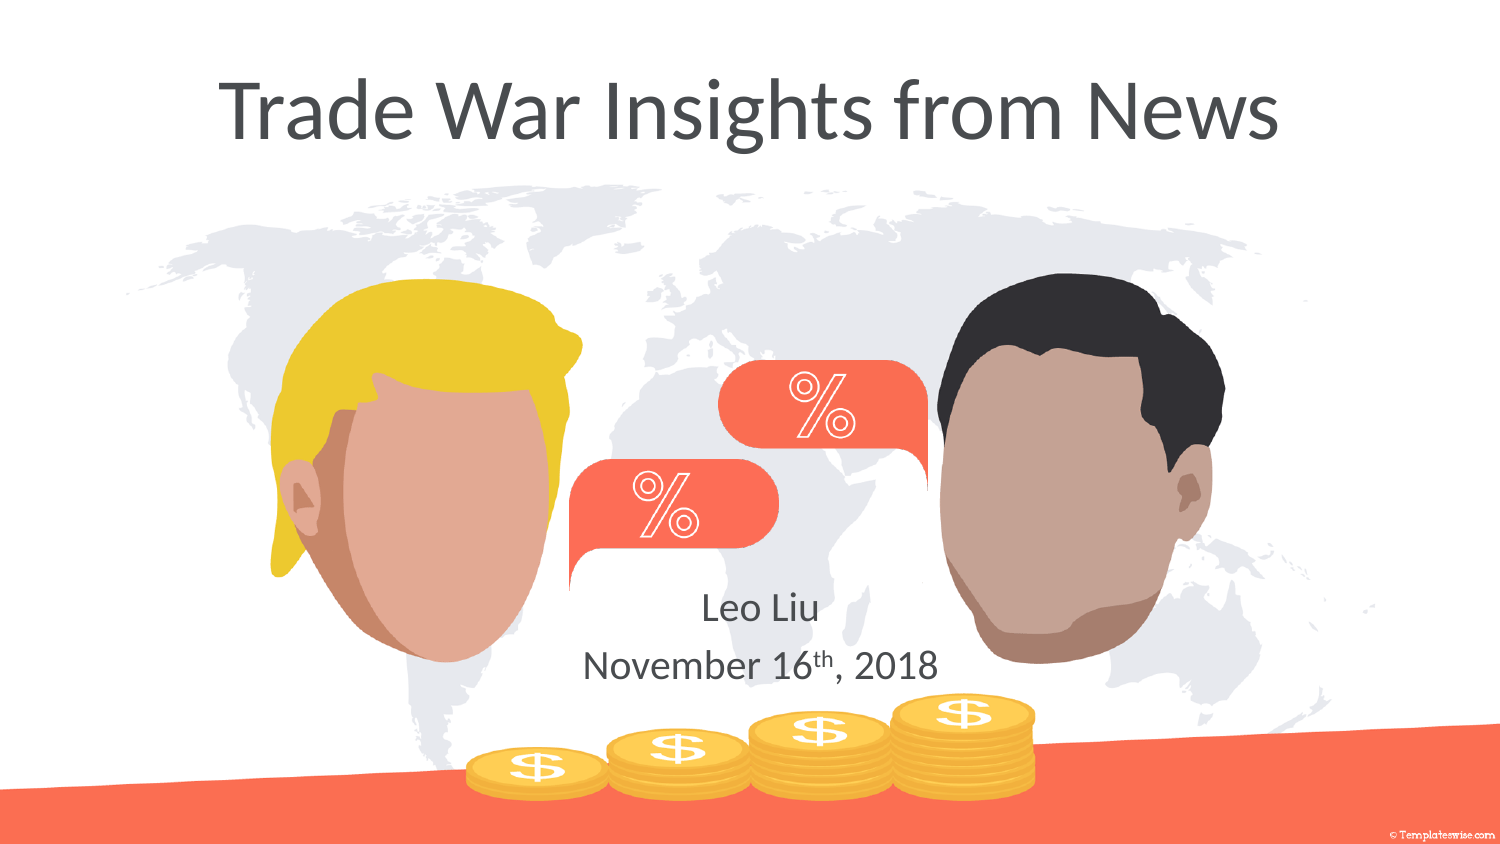

# Trade War Insights from News
Leo Liu
November 16th, 2018